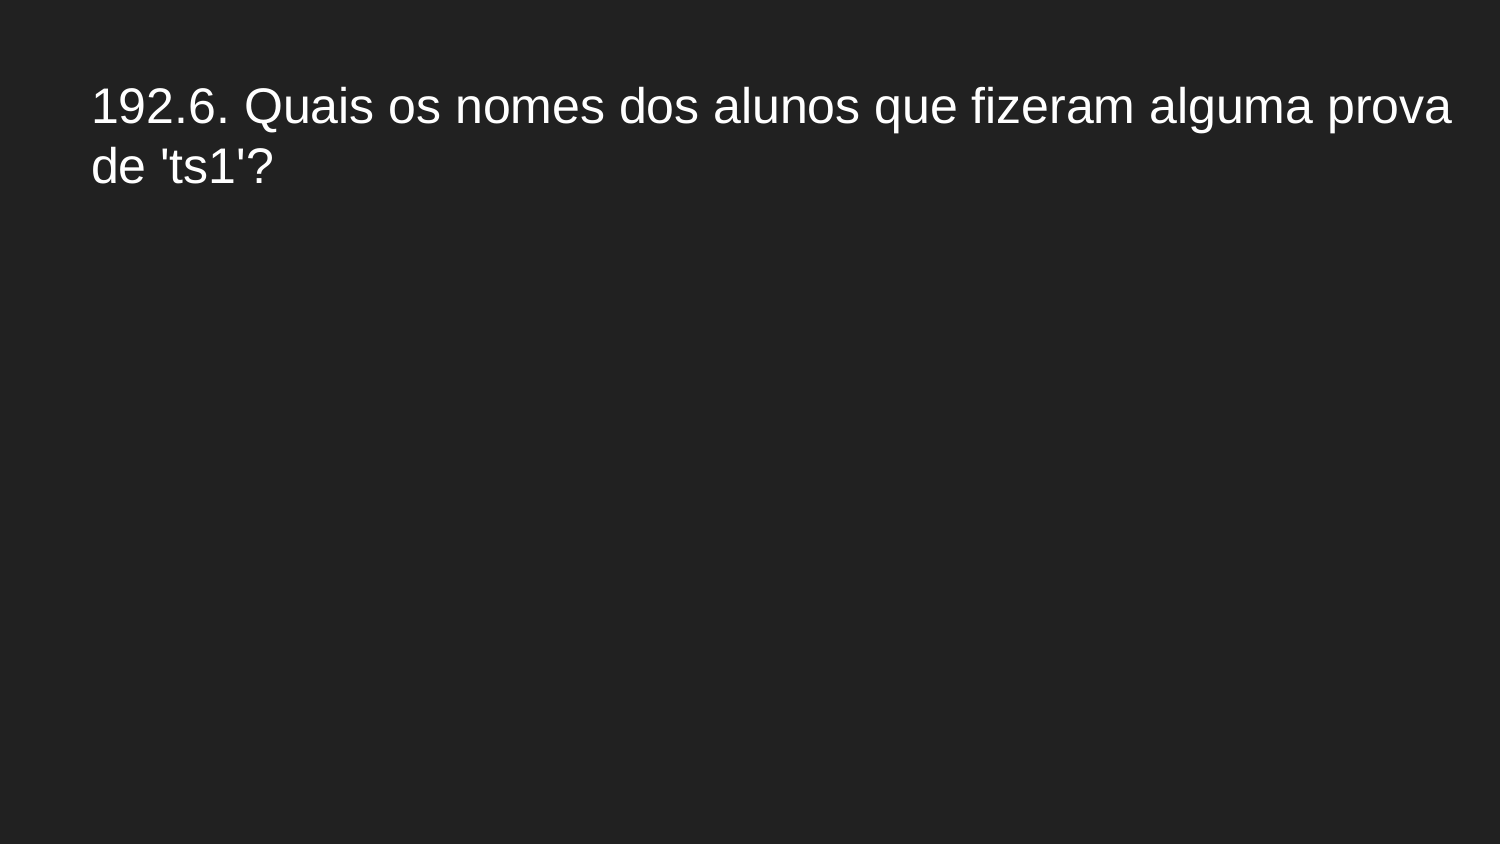

# 192.6. Quais os nomes dos alunos que fizeram alguma prova de 'ts1'?